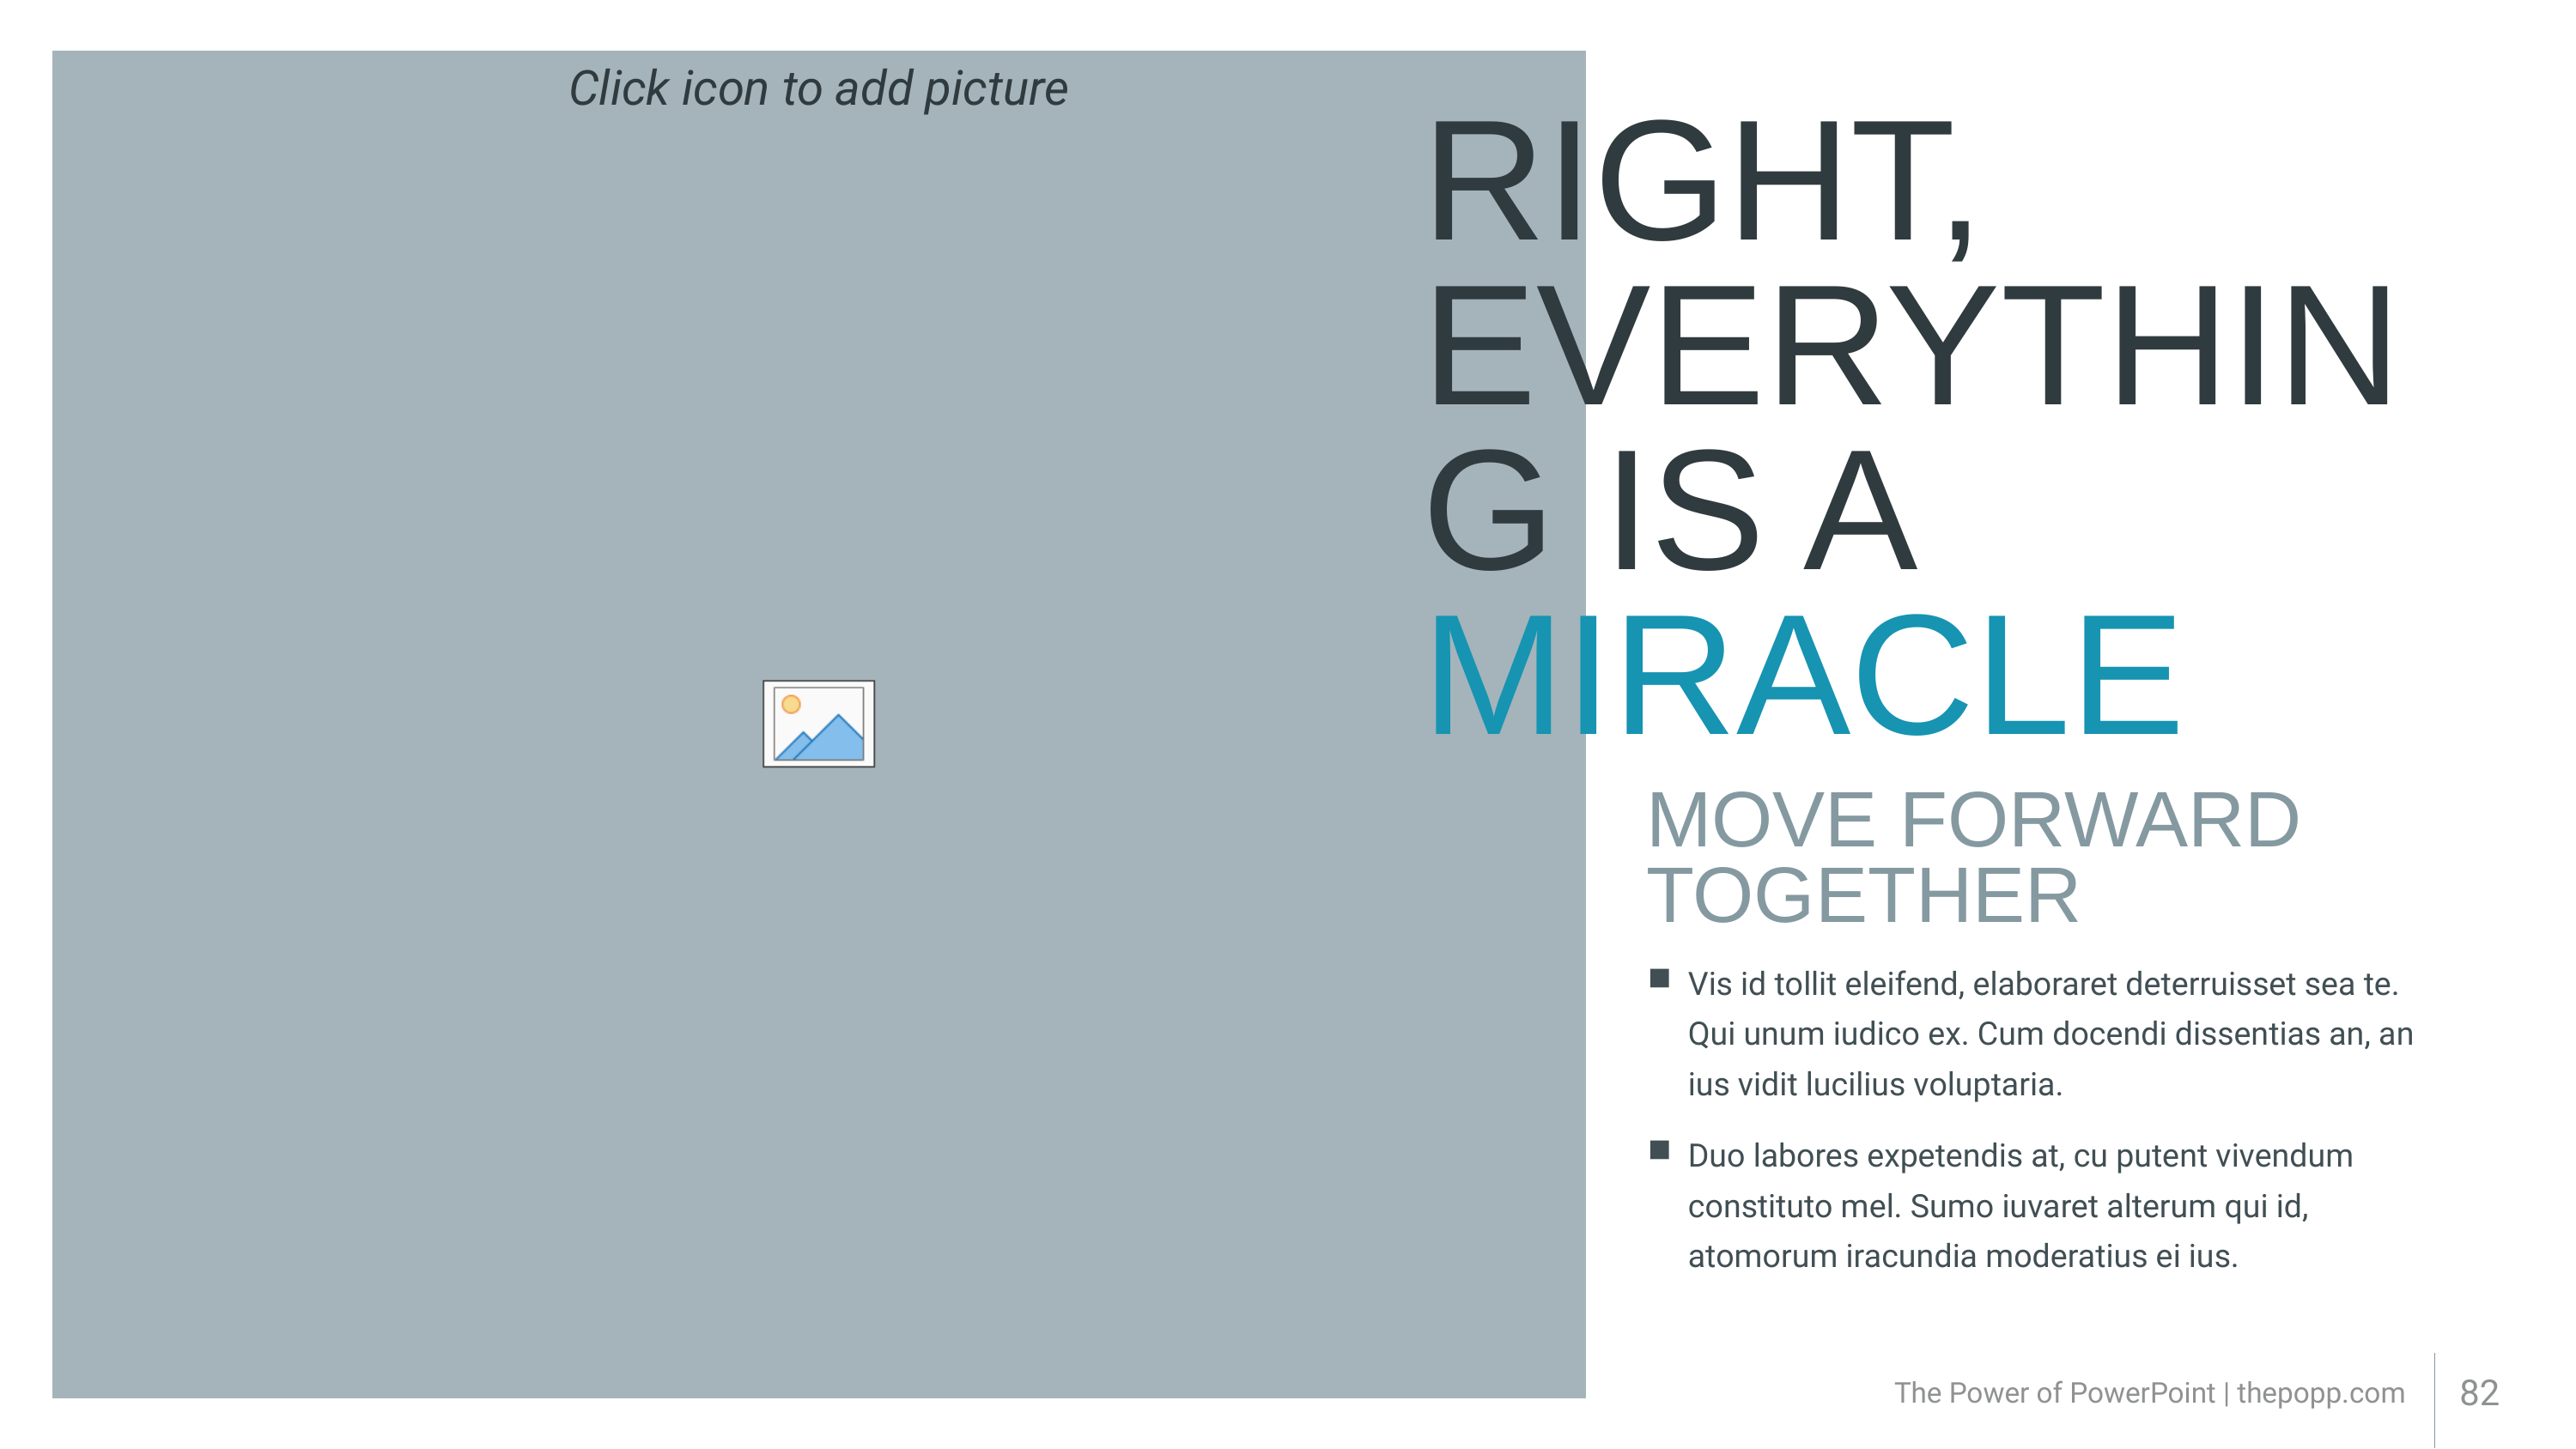

# RIGHT, EVERYTHING IS A MIRACLE
MOVE FORWARD TOGETHER
Vis id tollit eleifend, elaboraret deterruisset sea te. Qui unum iudico ex. Cum docendi dissentias an, an ius vidit lucilius voluptaria.
Duo labores expetendis at, cu putent vivendum constituto mel. Sumo iuvaret alterum qui id, atomorum iracundia moderatius ei ius.
82
The Power of PowerPoint | thepopp.com